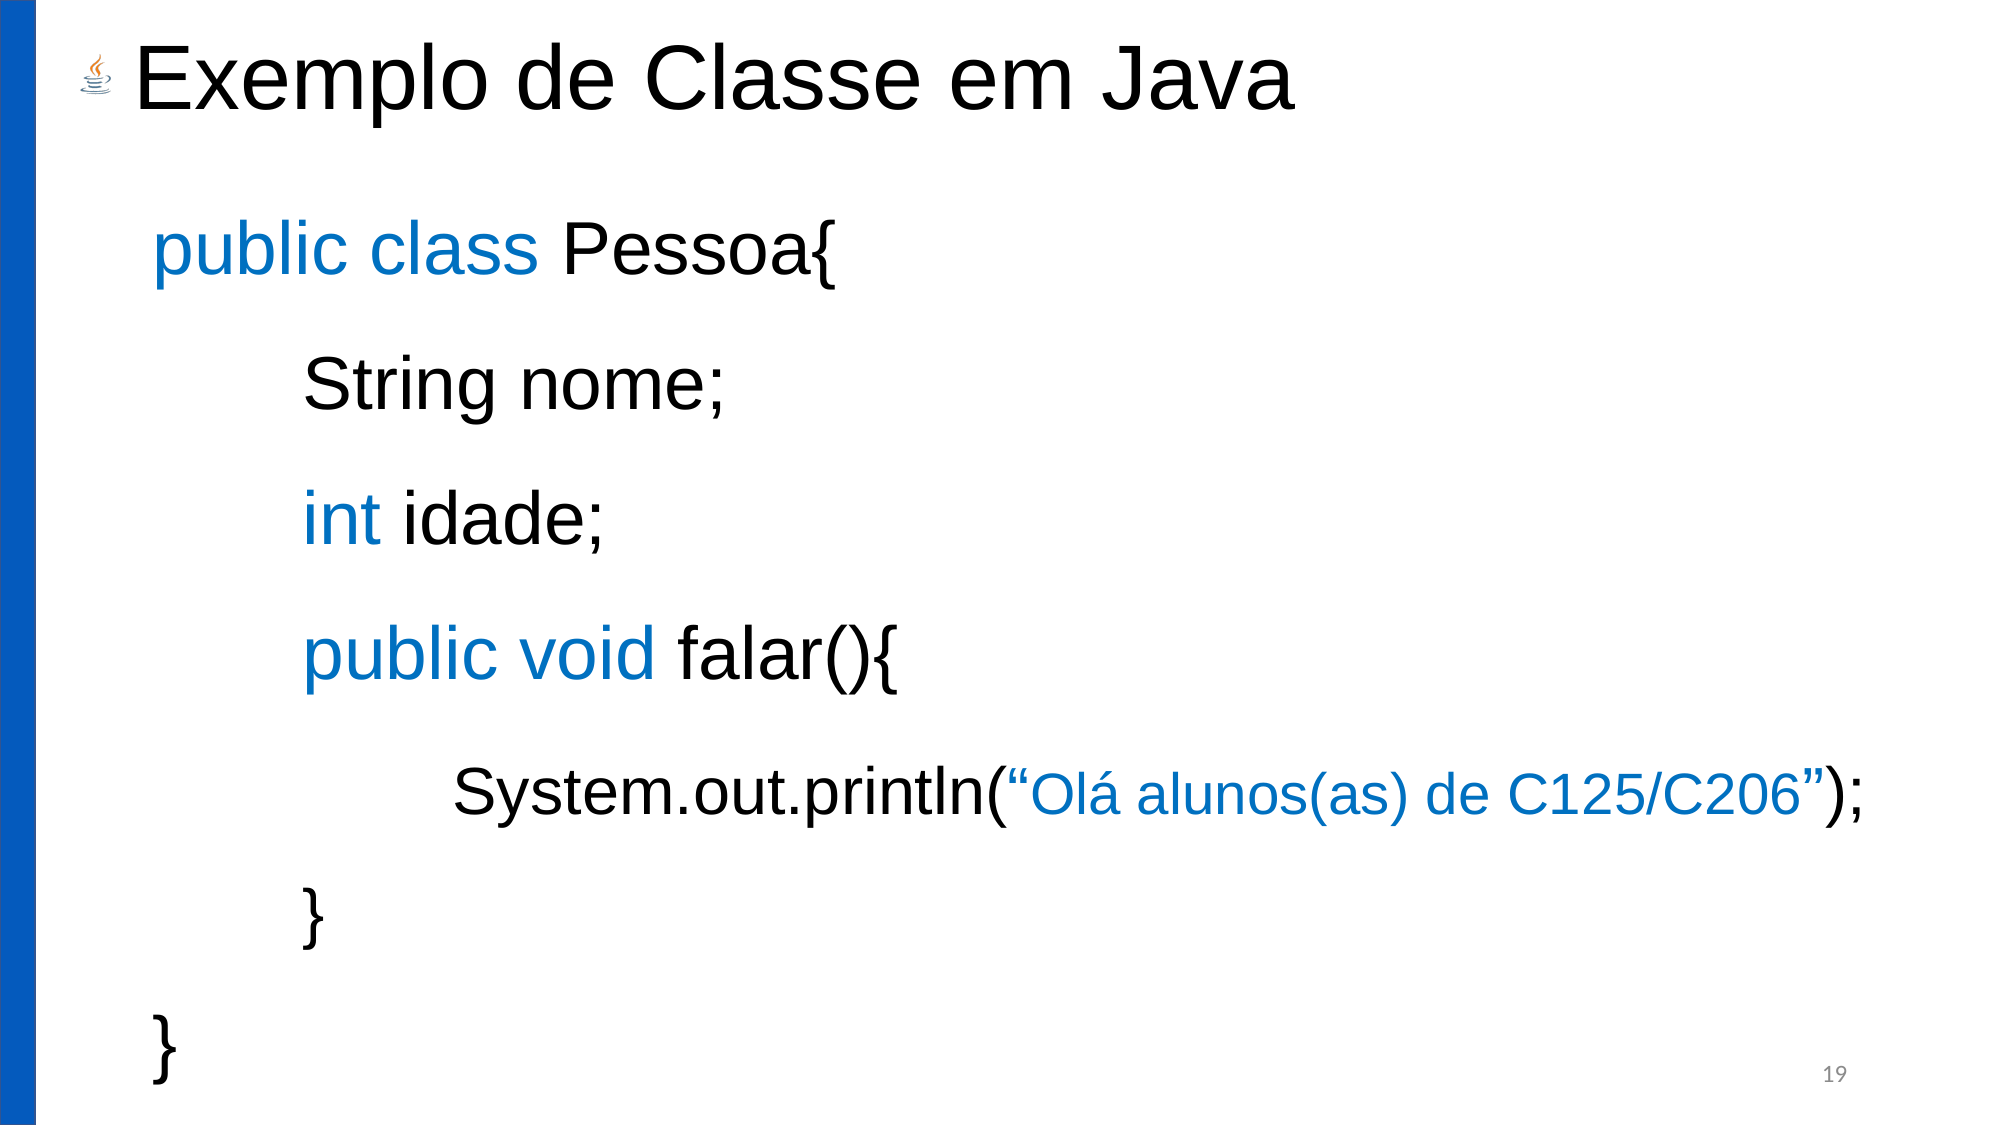

Exemplo de Classe em Java

public class Pessoa{
	String nome;
	int idade;
	public void falar(){
		System.out.println(“Olá alunos(as) de C125/C206”);
	}
}
19